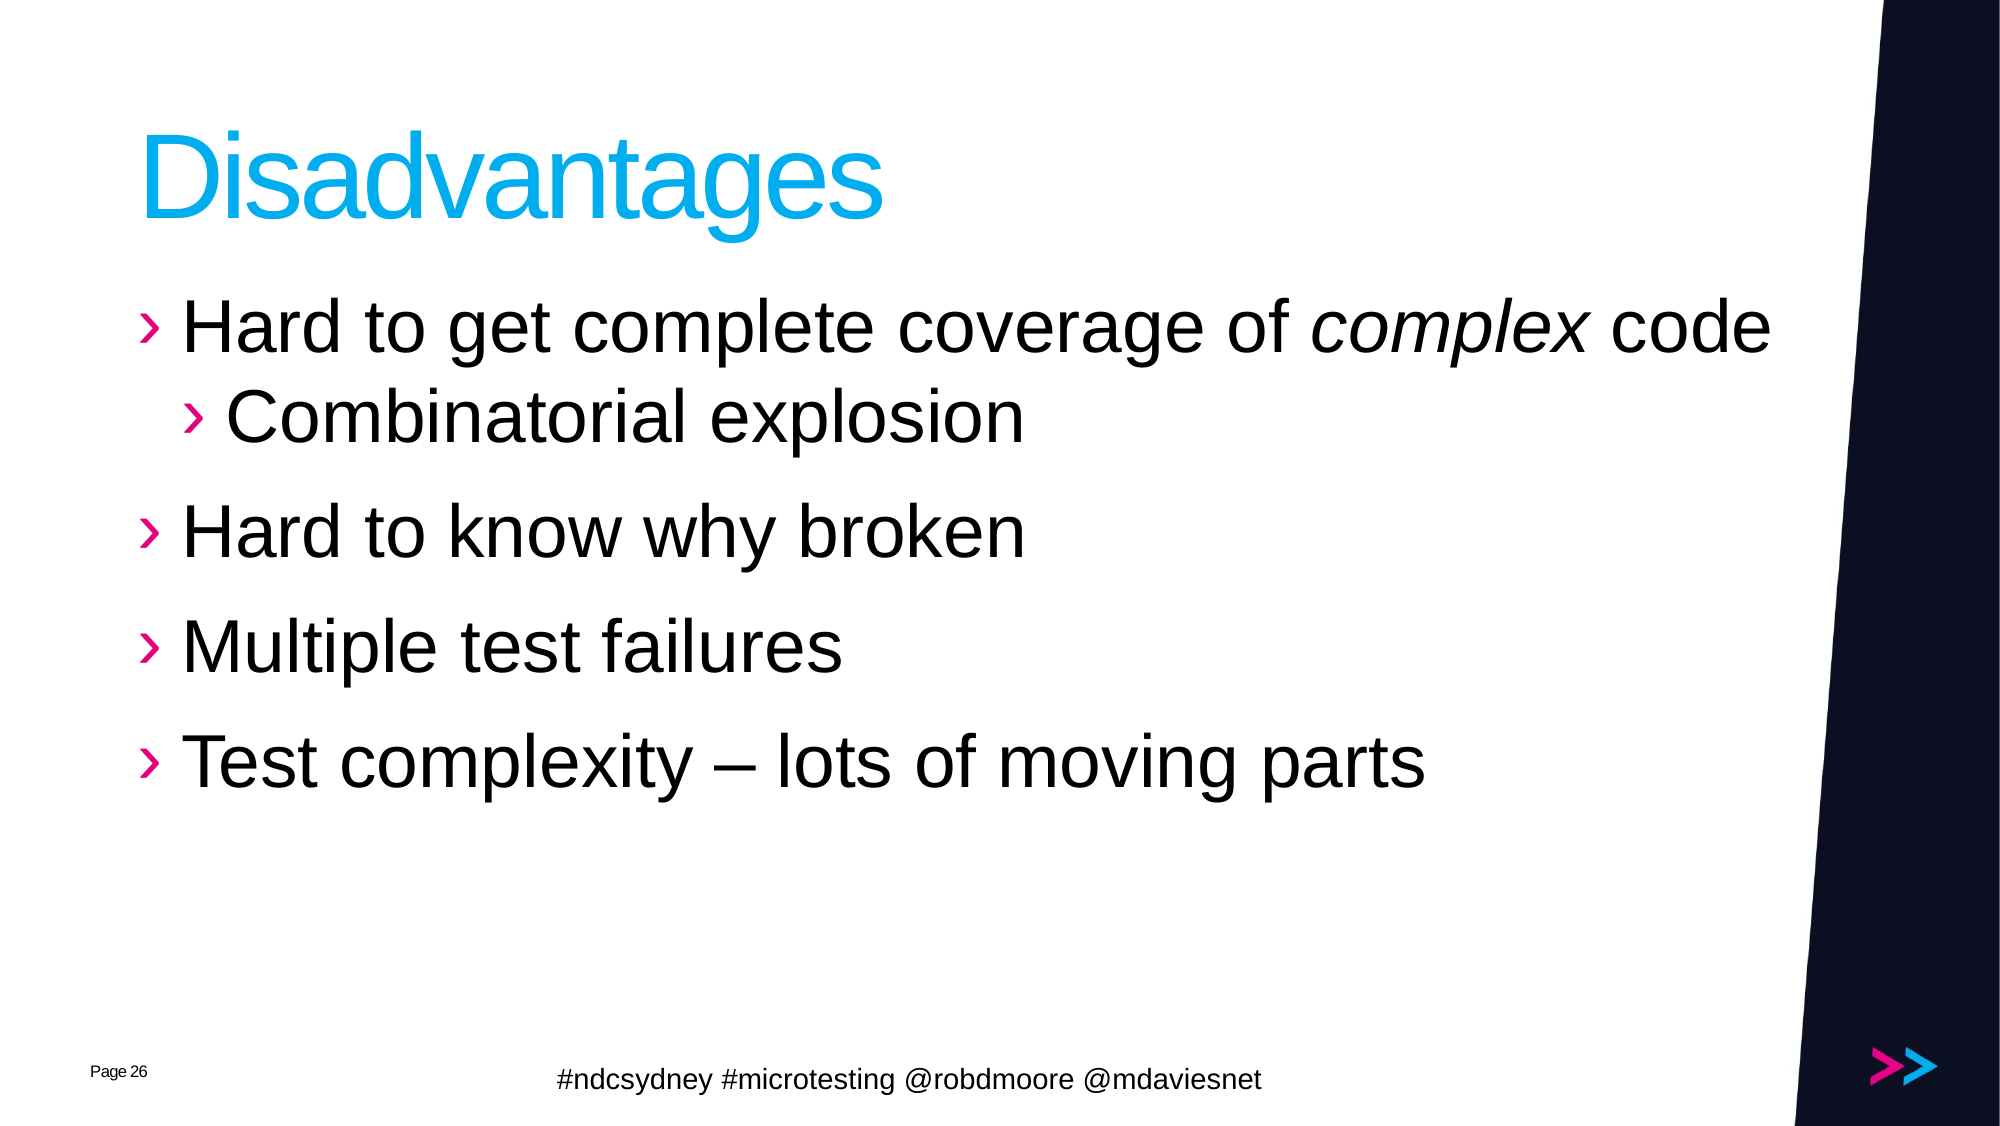

# Disadvantages
Hard to get complete coverage of complex code
Combinatorial explosion
Hard to know why broken
Multiple test failures
Test complexity – lots of moving parts
26